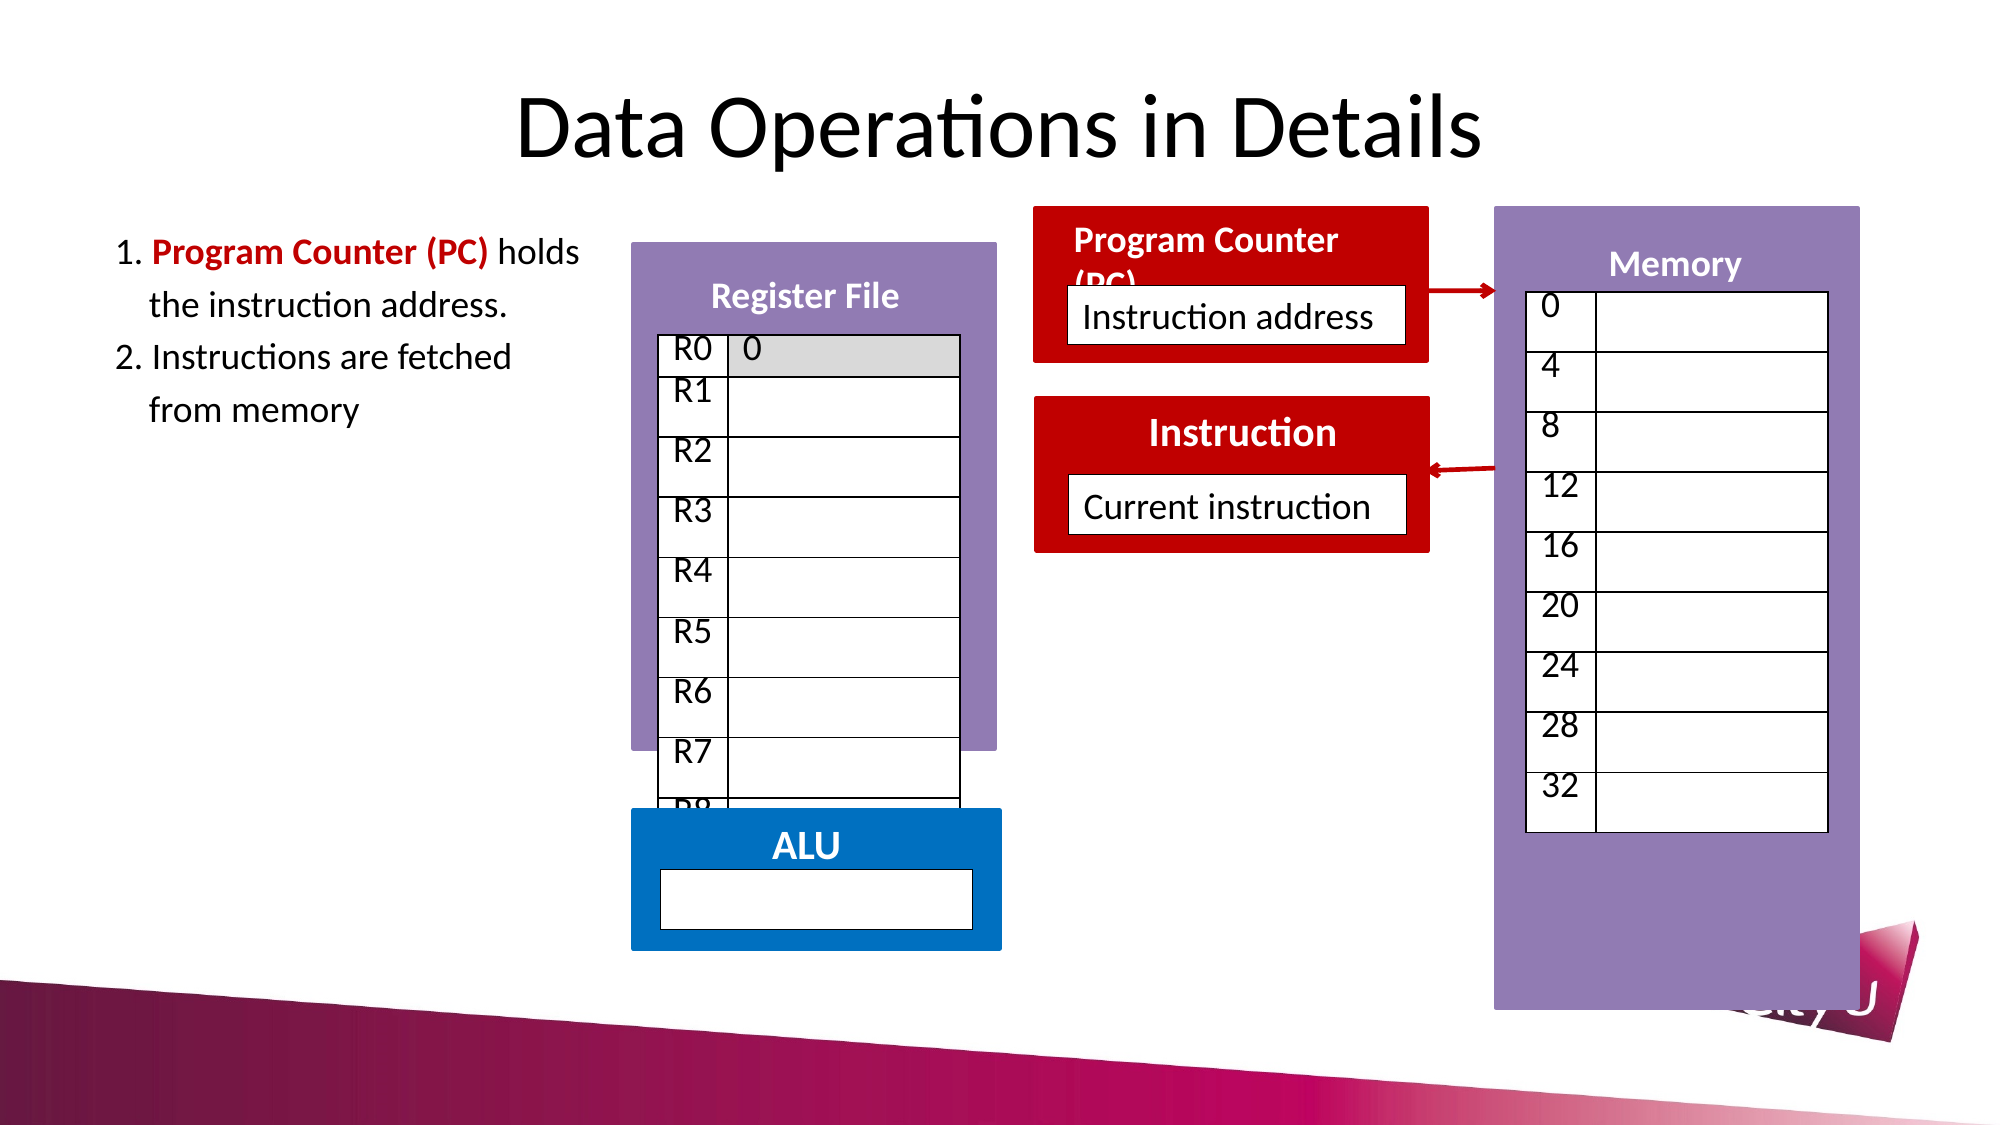

# Data Operations in Details

Program Counter (PC)
Instruction address

      Memory
1. Program Counter (PC) holds
    the instruction address.
2. Instructions are fetched
    from memory

      Register File
| 0 |  |
| --- | --- |
| 4 |  |
| 8 |  |
| 12 |  |
| 16 |  |
| 20 |  |
| 24 |  |
| 28 |  |
| 32 |  |
| R0 | 0 |
| --- | --- |
| R1 |  |
| R2 |  |
| R3 |  |
| R4 |  |
| R5 |  |
| R6 |  |
| R7 |  |
| R8 |  |

Instruction
Current instruction

ALU

57